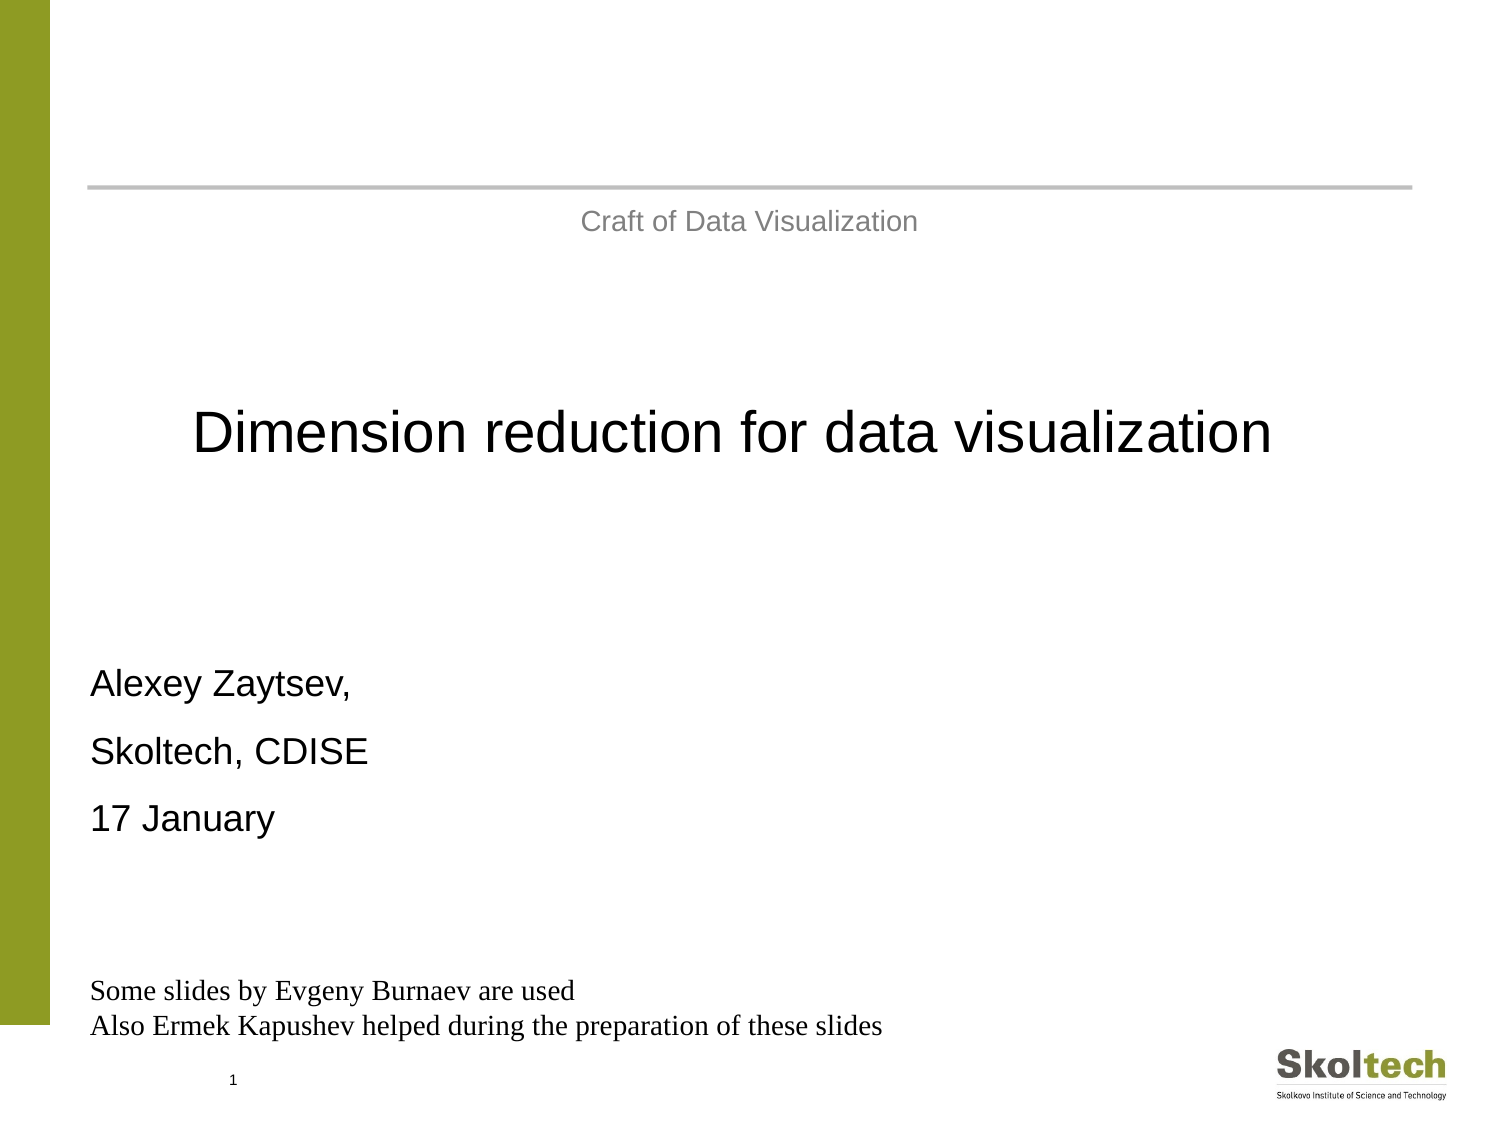

Craft of Data Visualization

Dimension reduction for data visualization

Alexey Zaytsev,
Skoltech, CDISE
17 January
Some slides by Evgeny Burnaev are used
Also Ermek Kapushev helped during the preparation of these slides
1